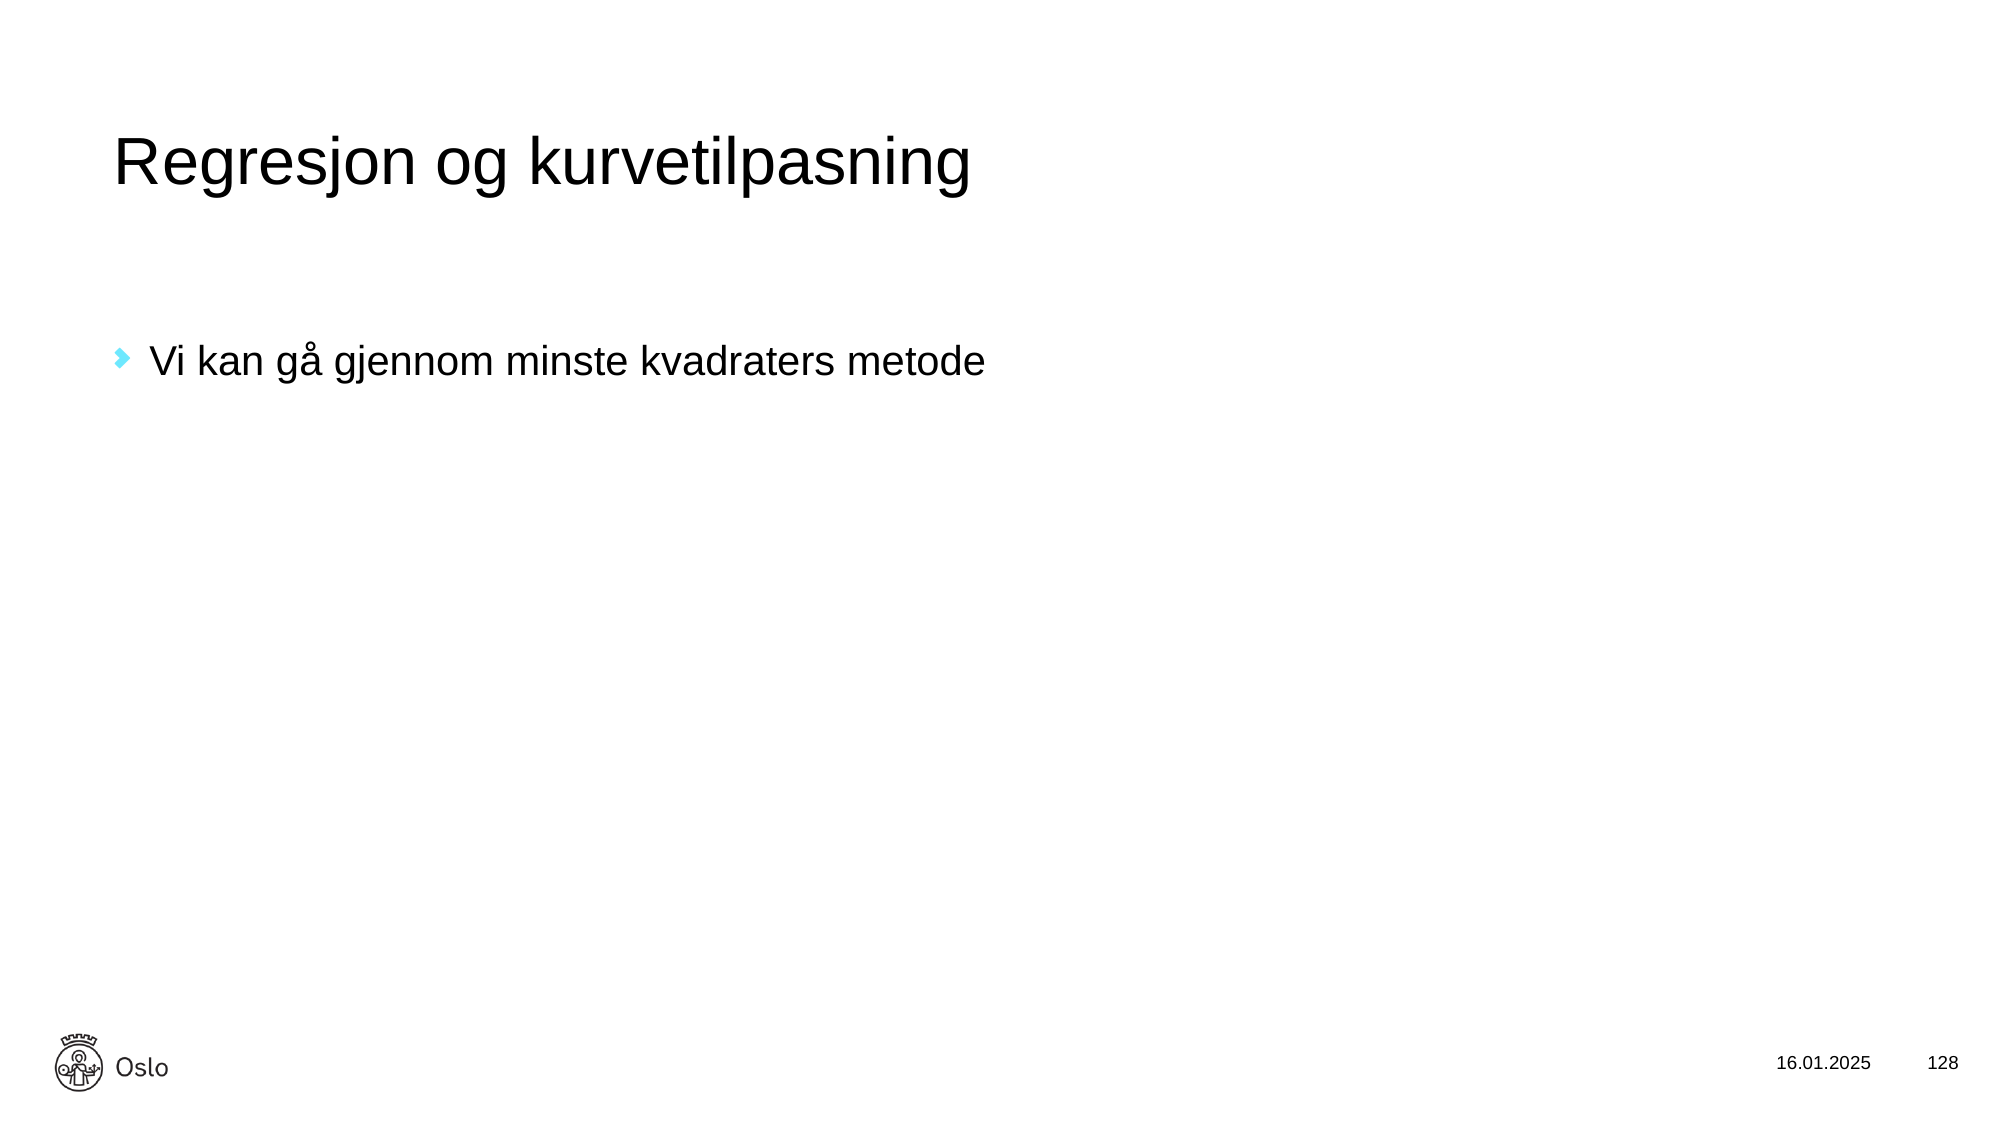

# Regresjon og kurvetilpasning
Vi kan gå gjennom minste kvadraters metode
16.01.2025
128